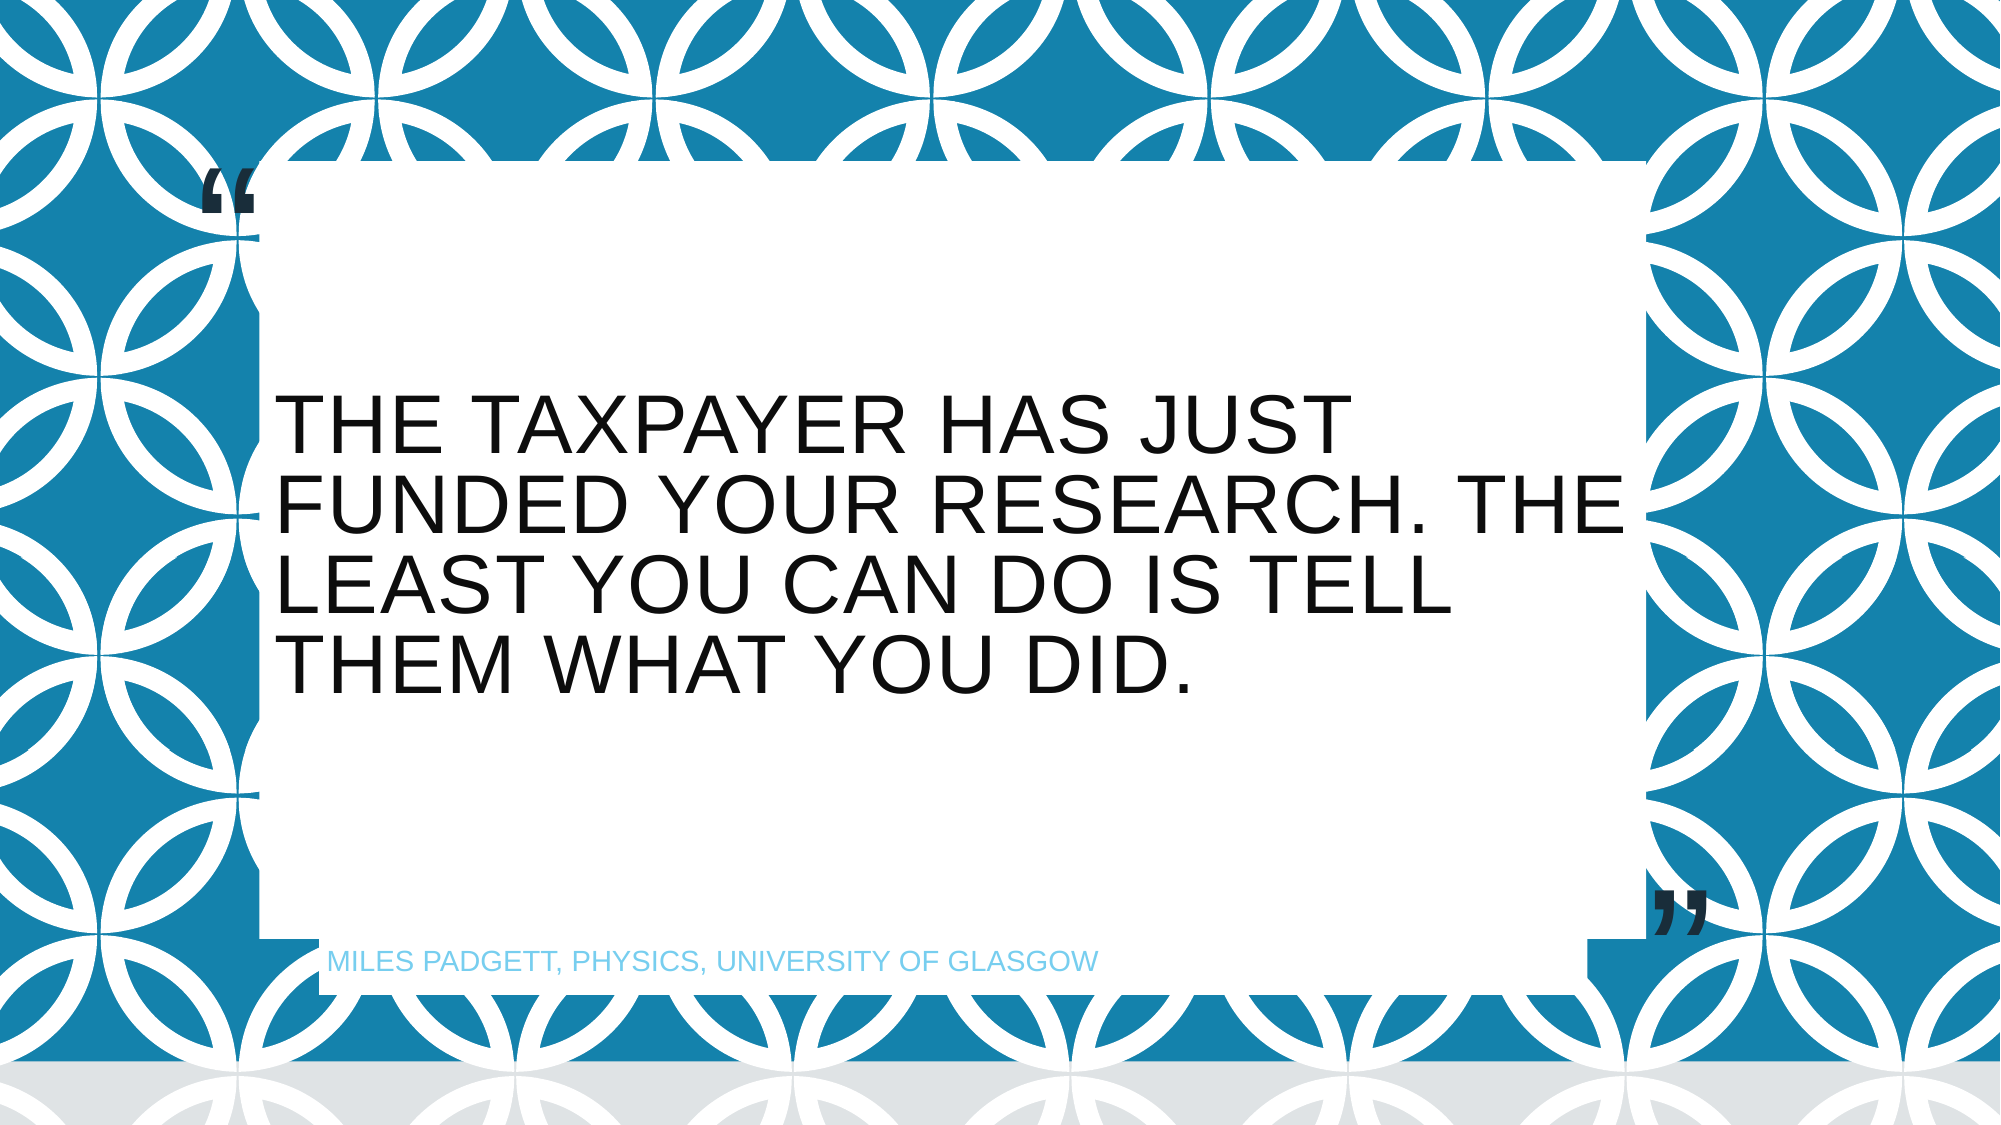

# The taxpayer has just funded your research. The least you can do is tell them what you did.
Miles Padgett, Physics, University of Glasgow